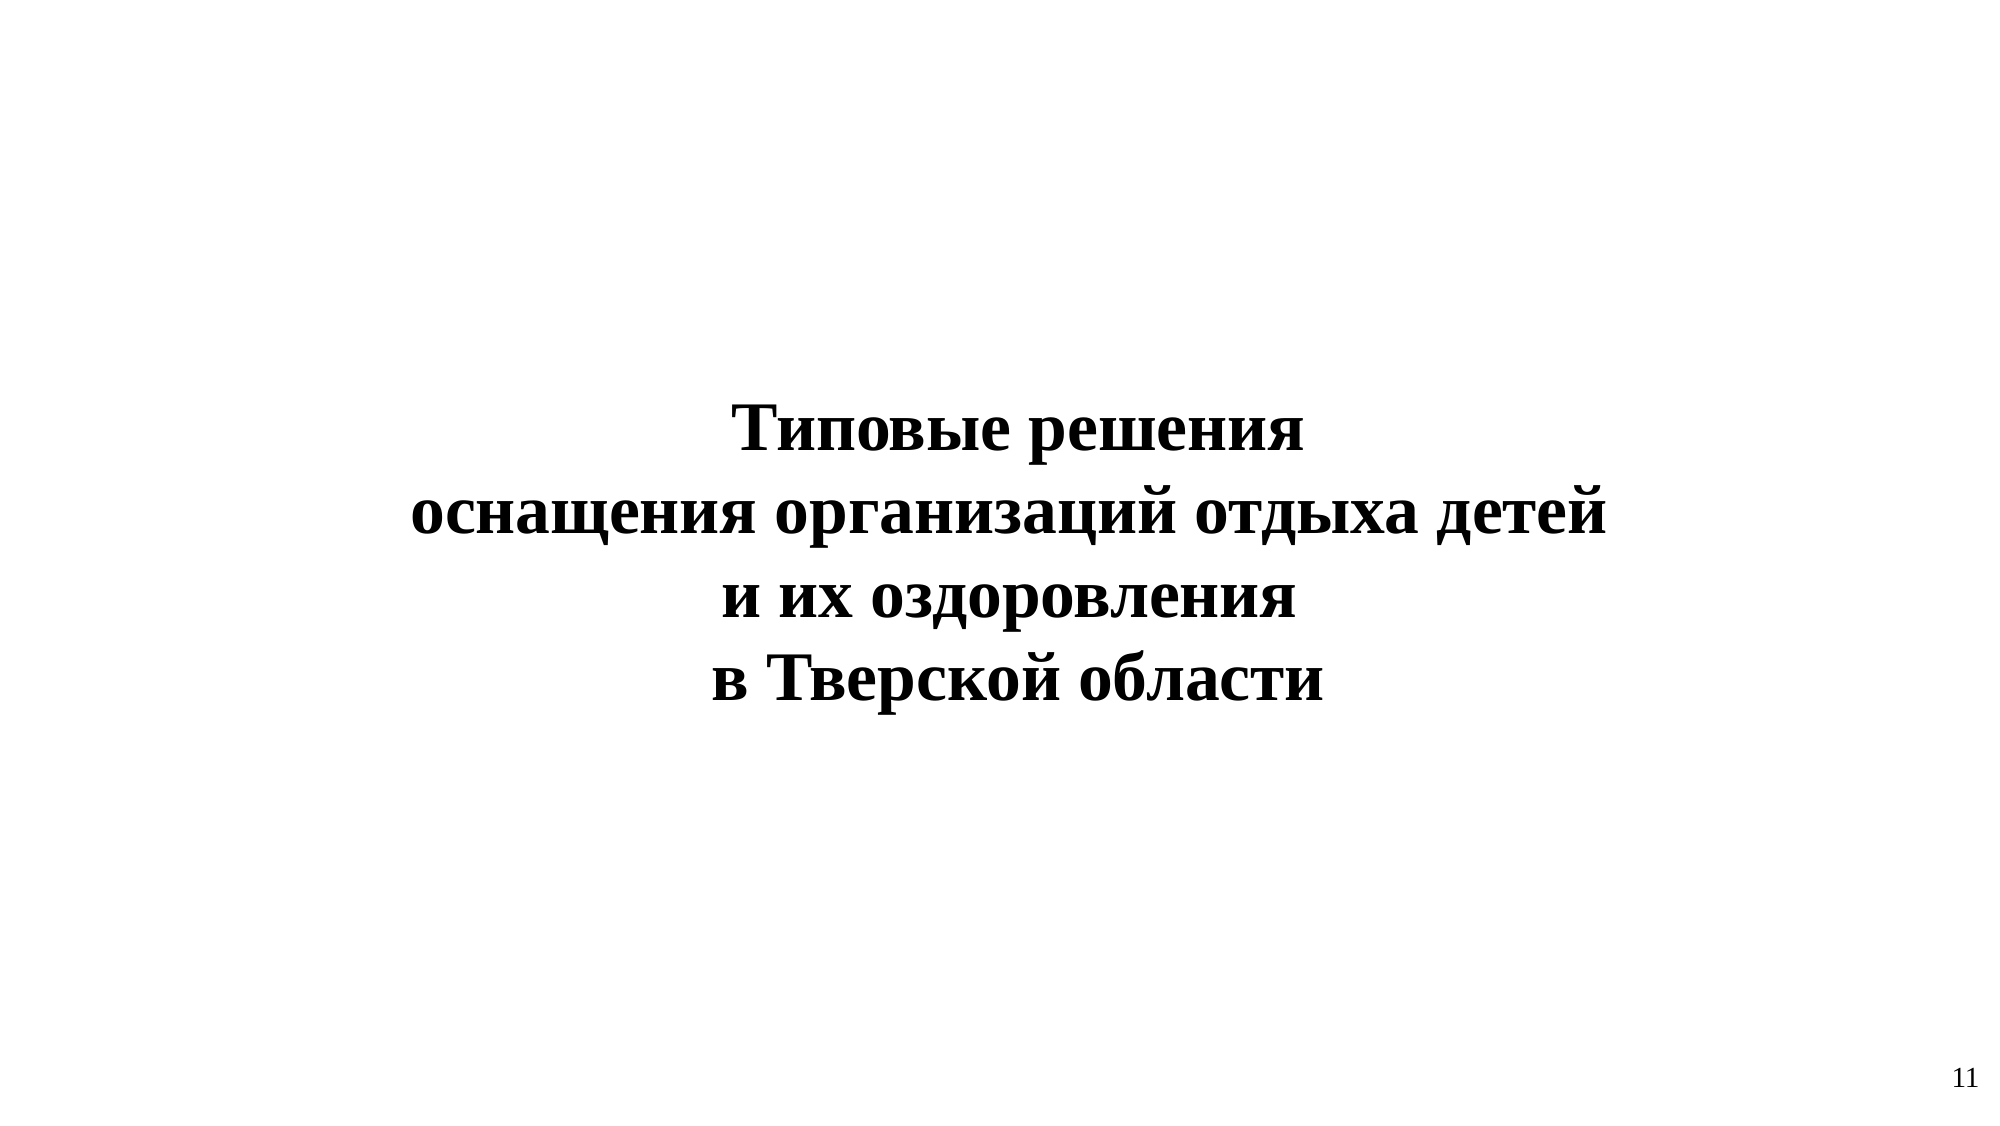

Типовые решения
оснащения организаций отдыха детей
и их оздоровления
в Тверской области
11